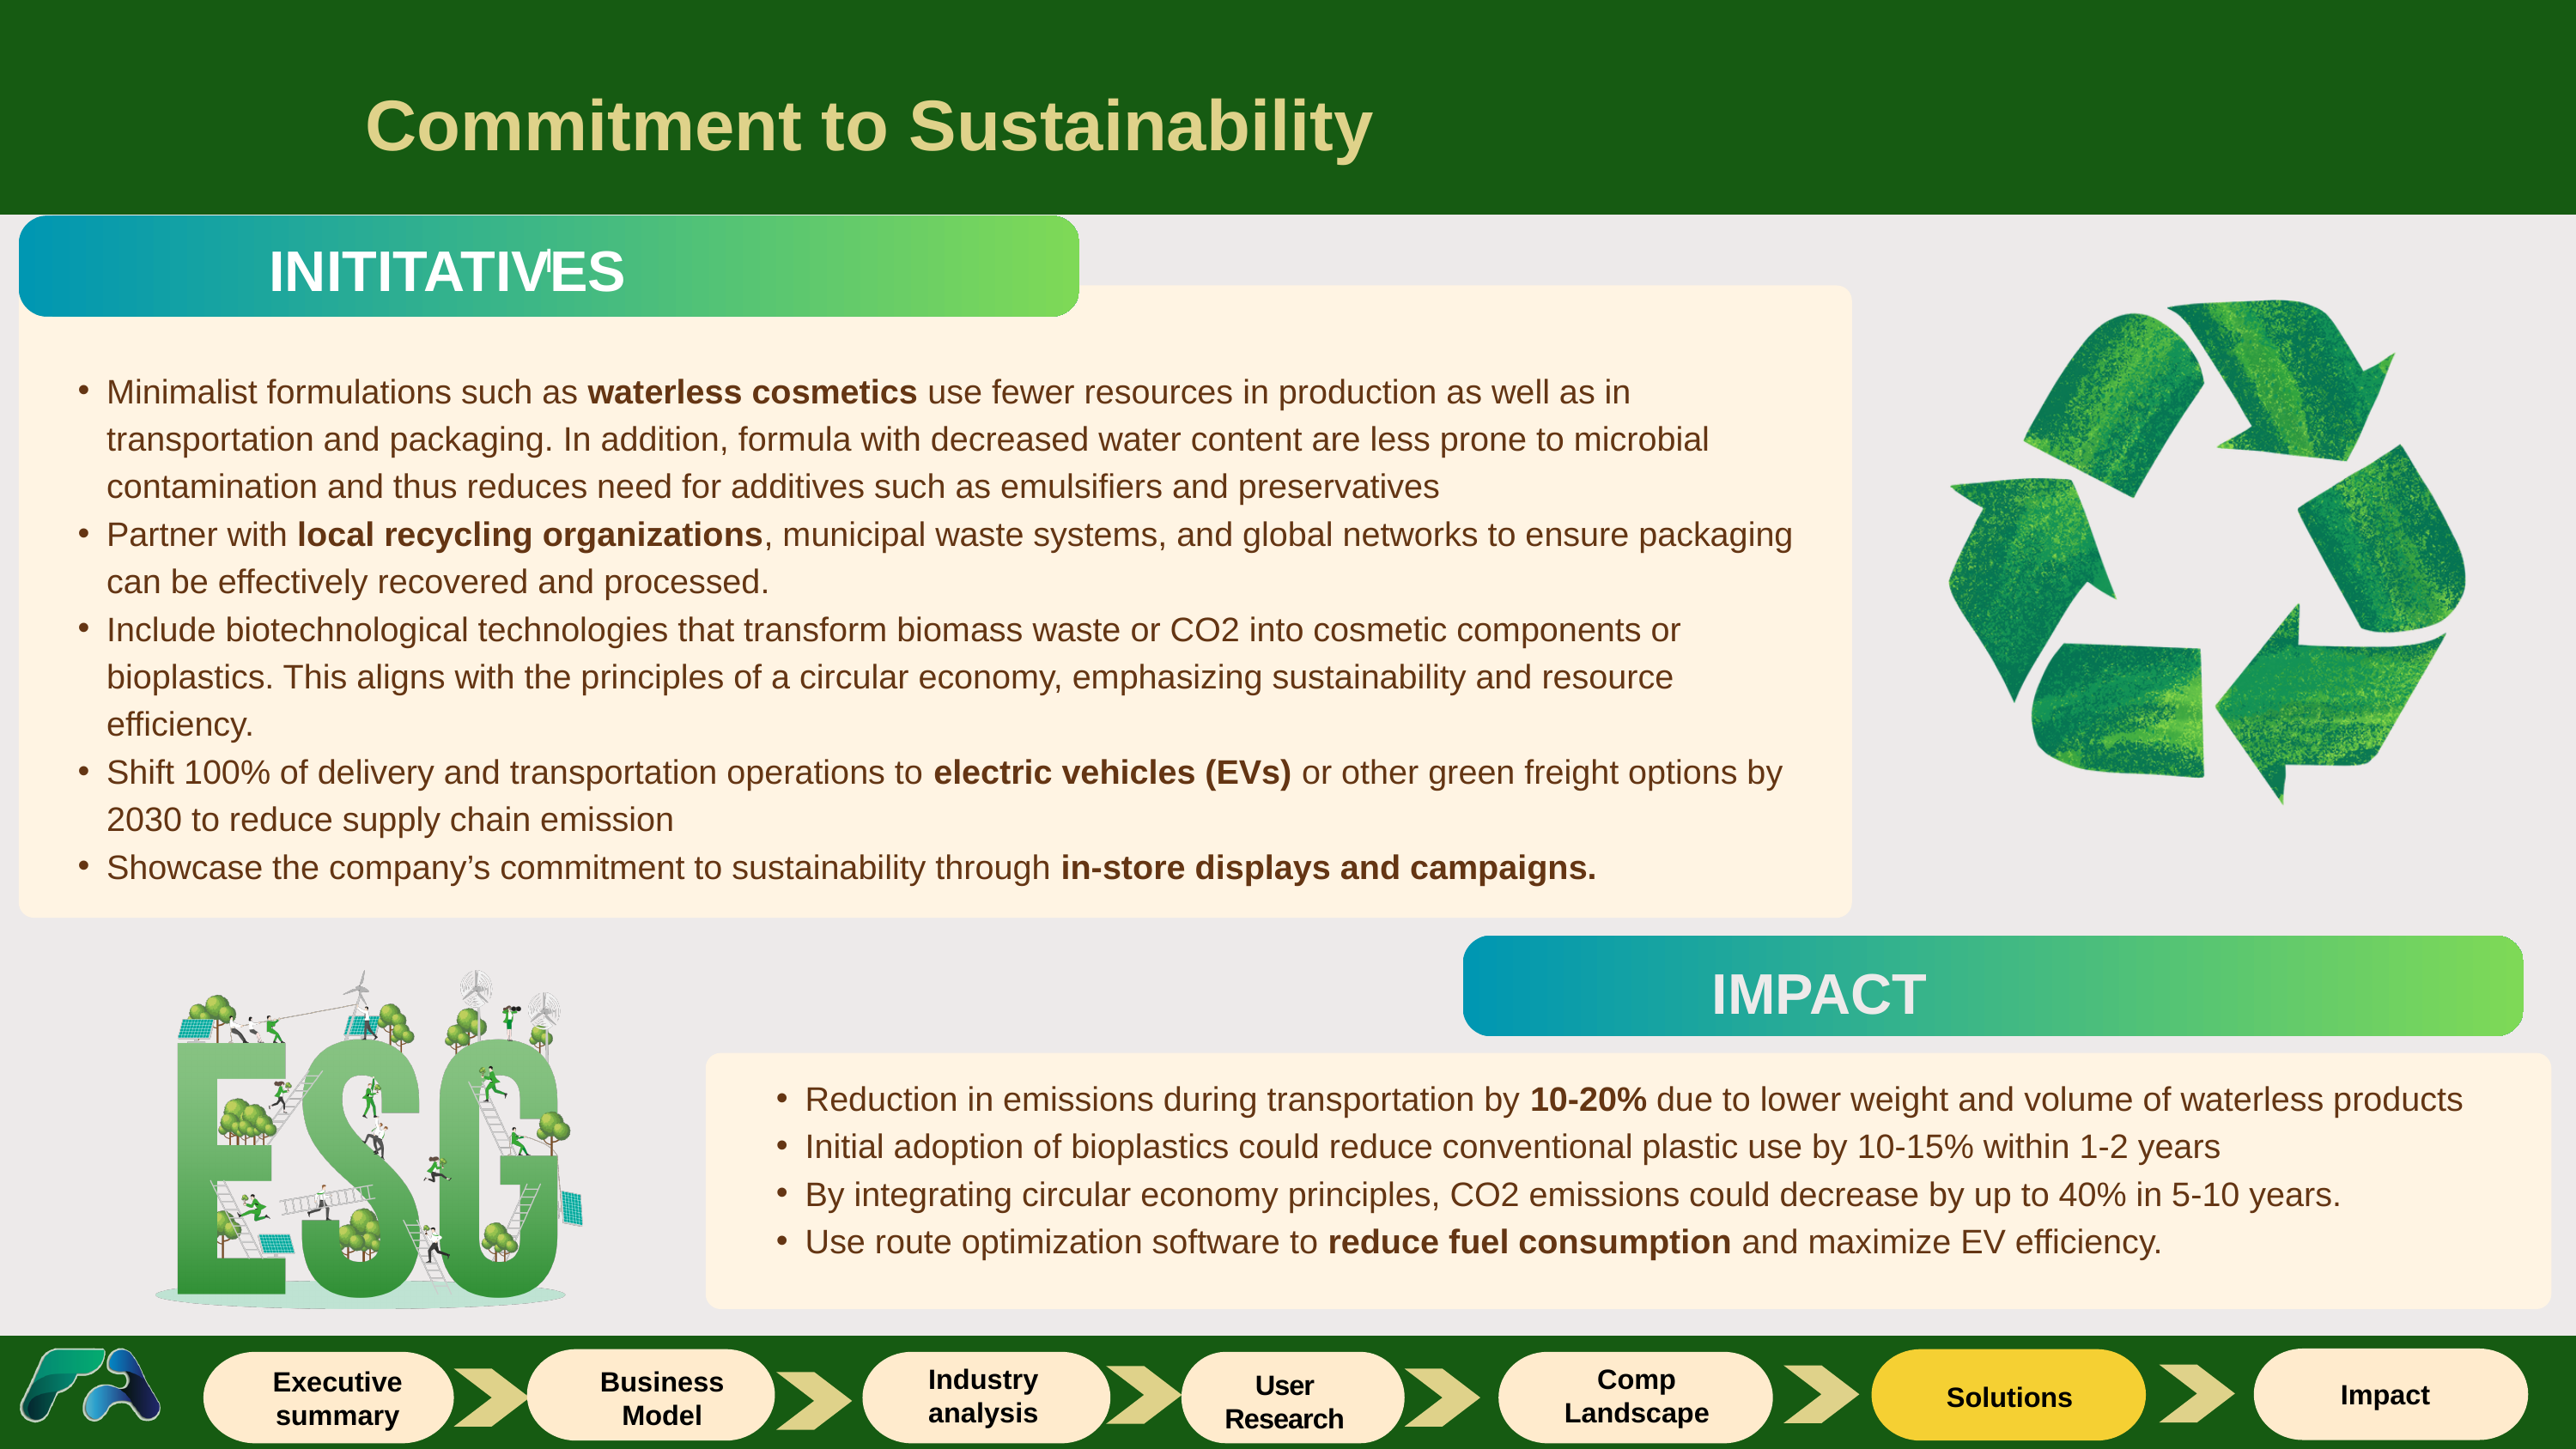

Commitment to Sustainability

I
INITITATIVES

Minimalist formulations such as waterless cosmetics use fewer resources in production as well as in transportation and packaging. In addition, formula with decreased water content are less prone to microbial contamination and thus reduces need for additives such as emulsifiers and preservatives
Partner with local recycling organizations, municipal waste systems, and global networks to ensure packaging can be effectively recovered and processed.
Include biotechnological technologies that transform biomass waste or CO2 into cosmetic components or bioplastics. This aligns with the principles of a circular economy, emphasizing sustainability and resource efficiency.
Shift 100% of delivery and transportation operations to electric vehicles (EVs) or other green freight options by 2030 to reduce supply chain emission
Showcase the company’s commitment to sustainability through in-store displays and campaigns.

Initiatives

IMPACT

Reduction in emissions during transportation by 10-20% due to lower weight and volume of waterless products
Initial adoption of bioplastics could reduce conventional plastic use by 10-15% within 1-2 years
By integrating circular economy principles, CO2 emissions could decrease by up to 40% in 5-10 years.
Use route optimization software to reduce fuel consumption and maximize EV efficiency.

Comp Landscape
Industry
analysis
Executive summary
Business Model

User Research

Impact
Solutions